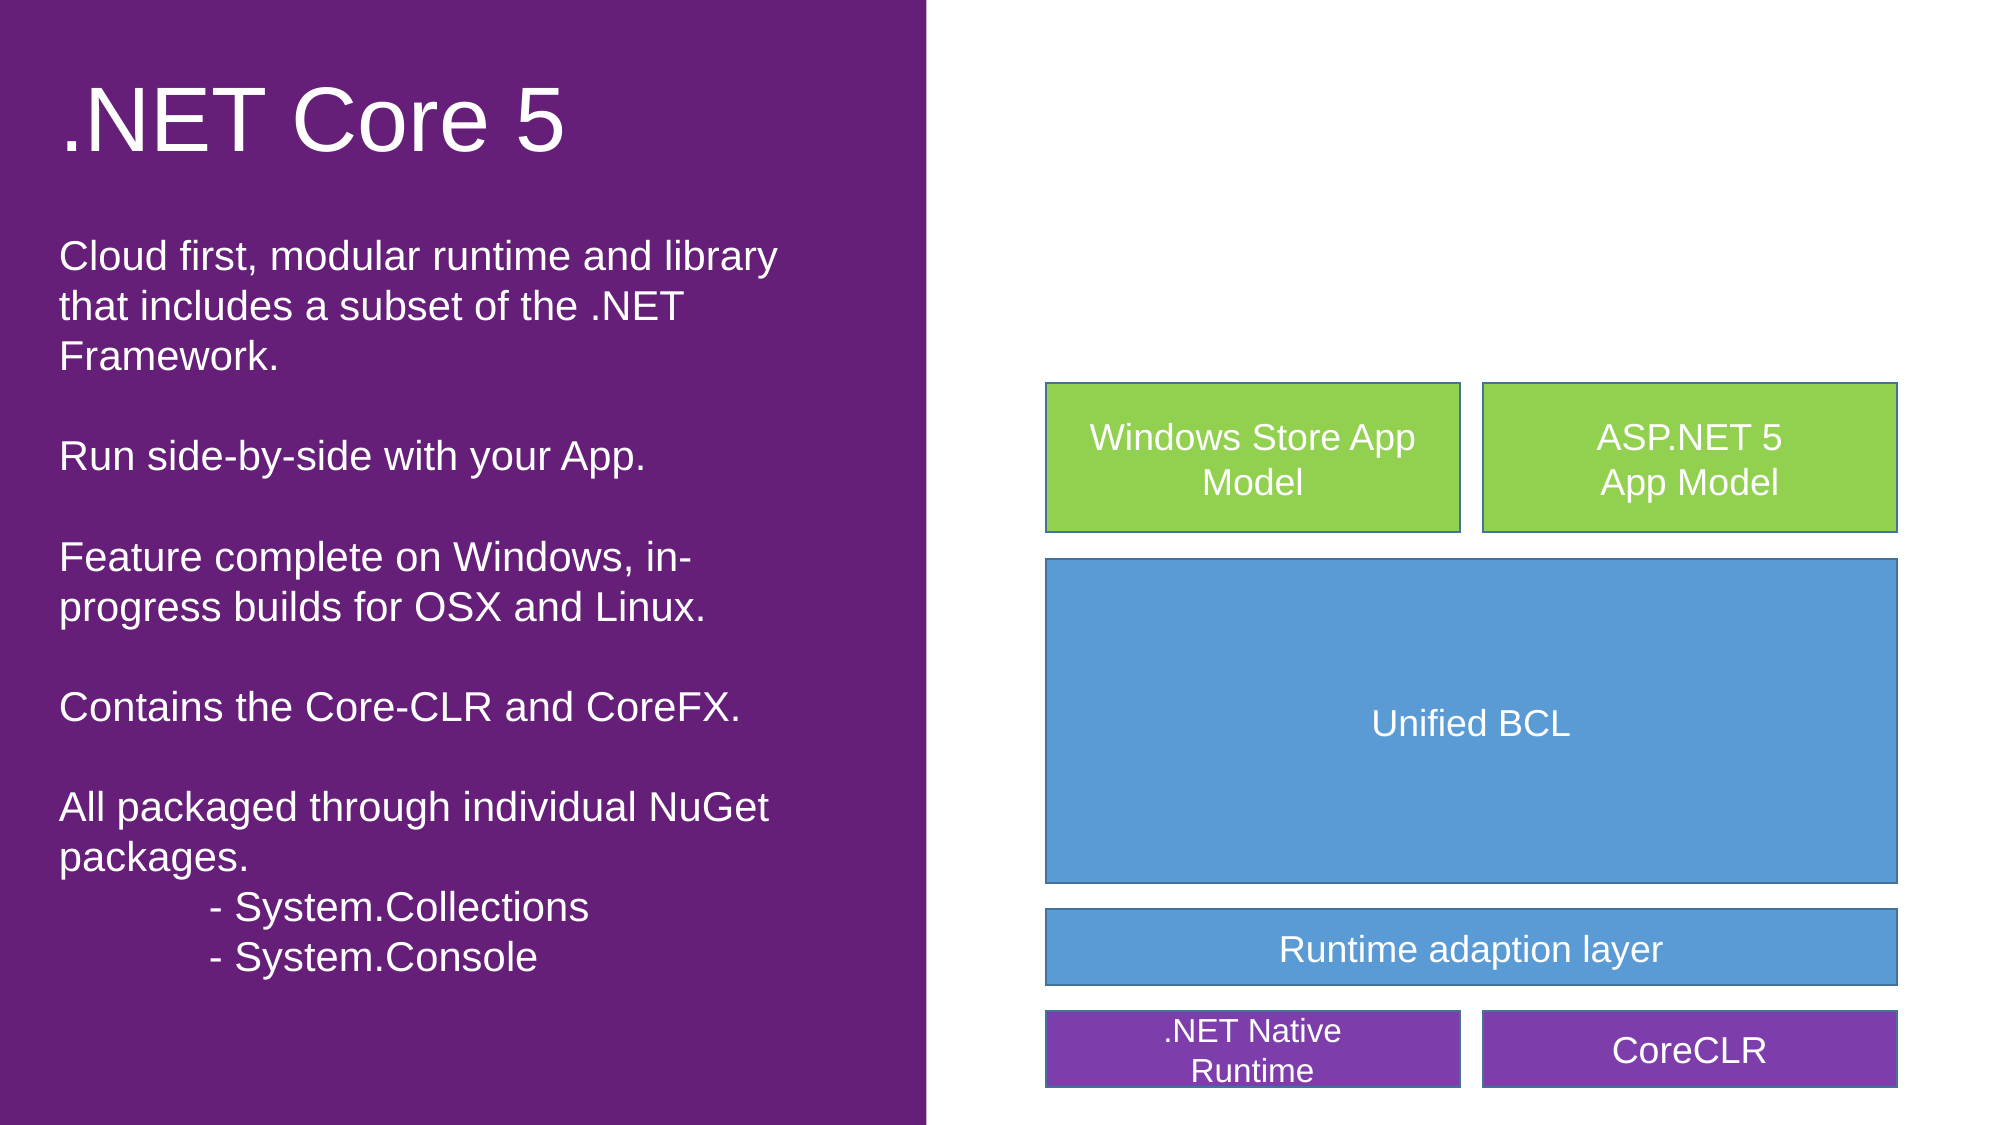

# .NET Core 5
Cloud first, modular runtime and library that includes a subset of the .NET Framework.

Run side-by-side with your App.

Feature complete on Windows, in-progress builds for OSX and Linux.

Contains the Core-CLR and CoreFX.

All packaged through individual NuGet packages.
	- System.Collections
	- System.Console

Windows Store App Model
ASP.NET 5
App Model
Unified BCL
Runtime adaption layer
.NET Native
Runtime
CoreCLR